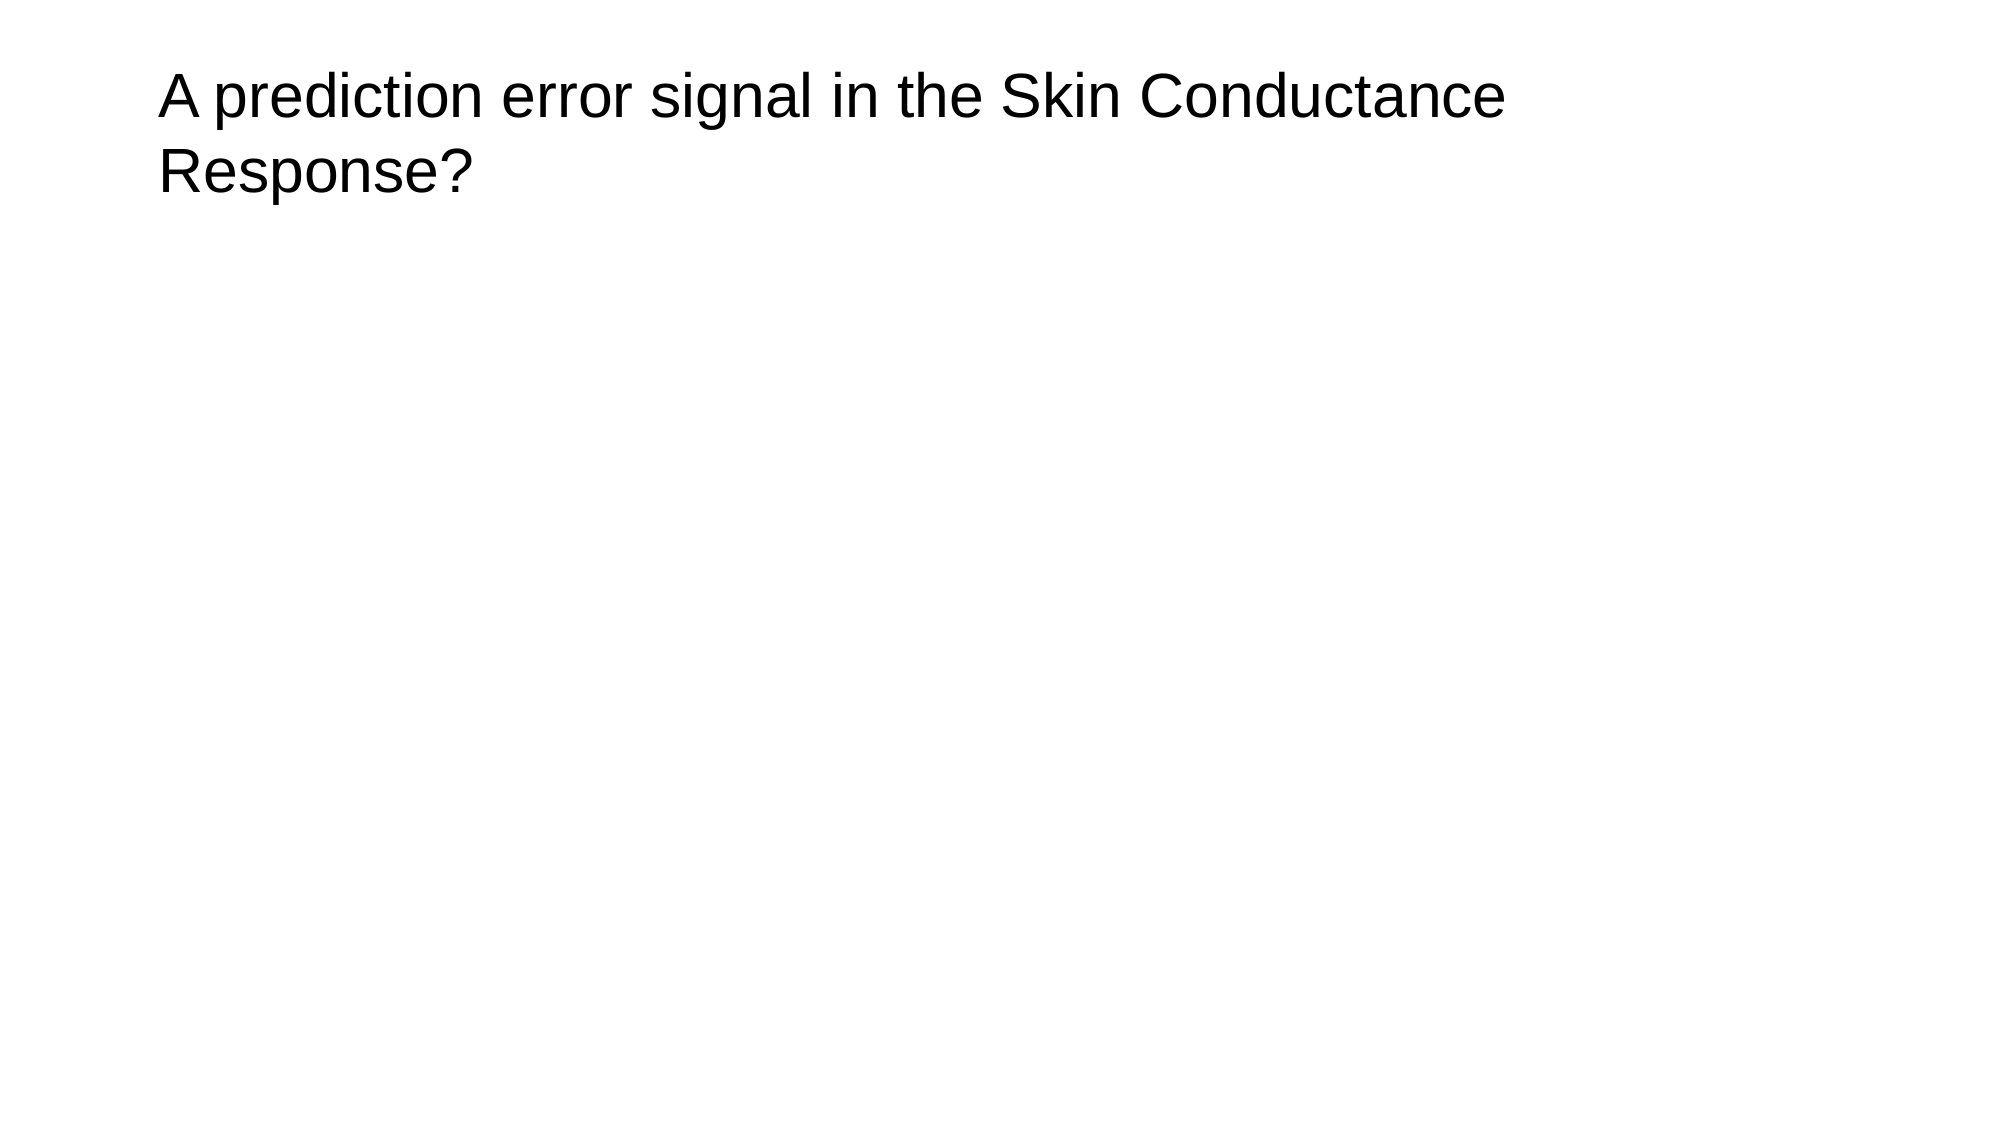

A prediction error signal in the Skin Conductance Response?